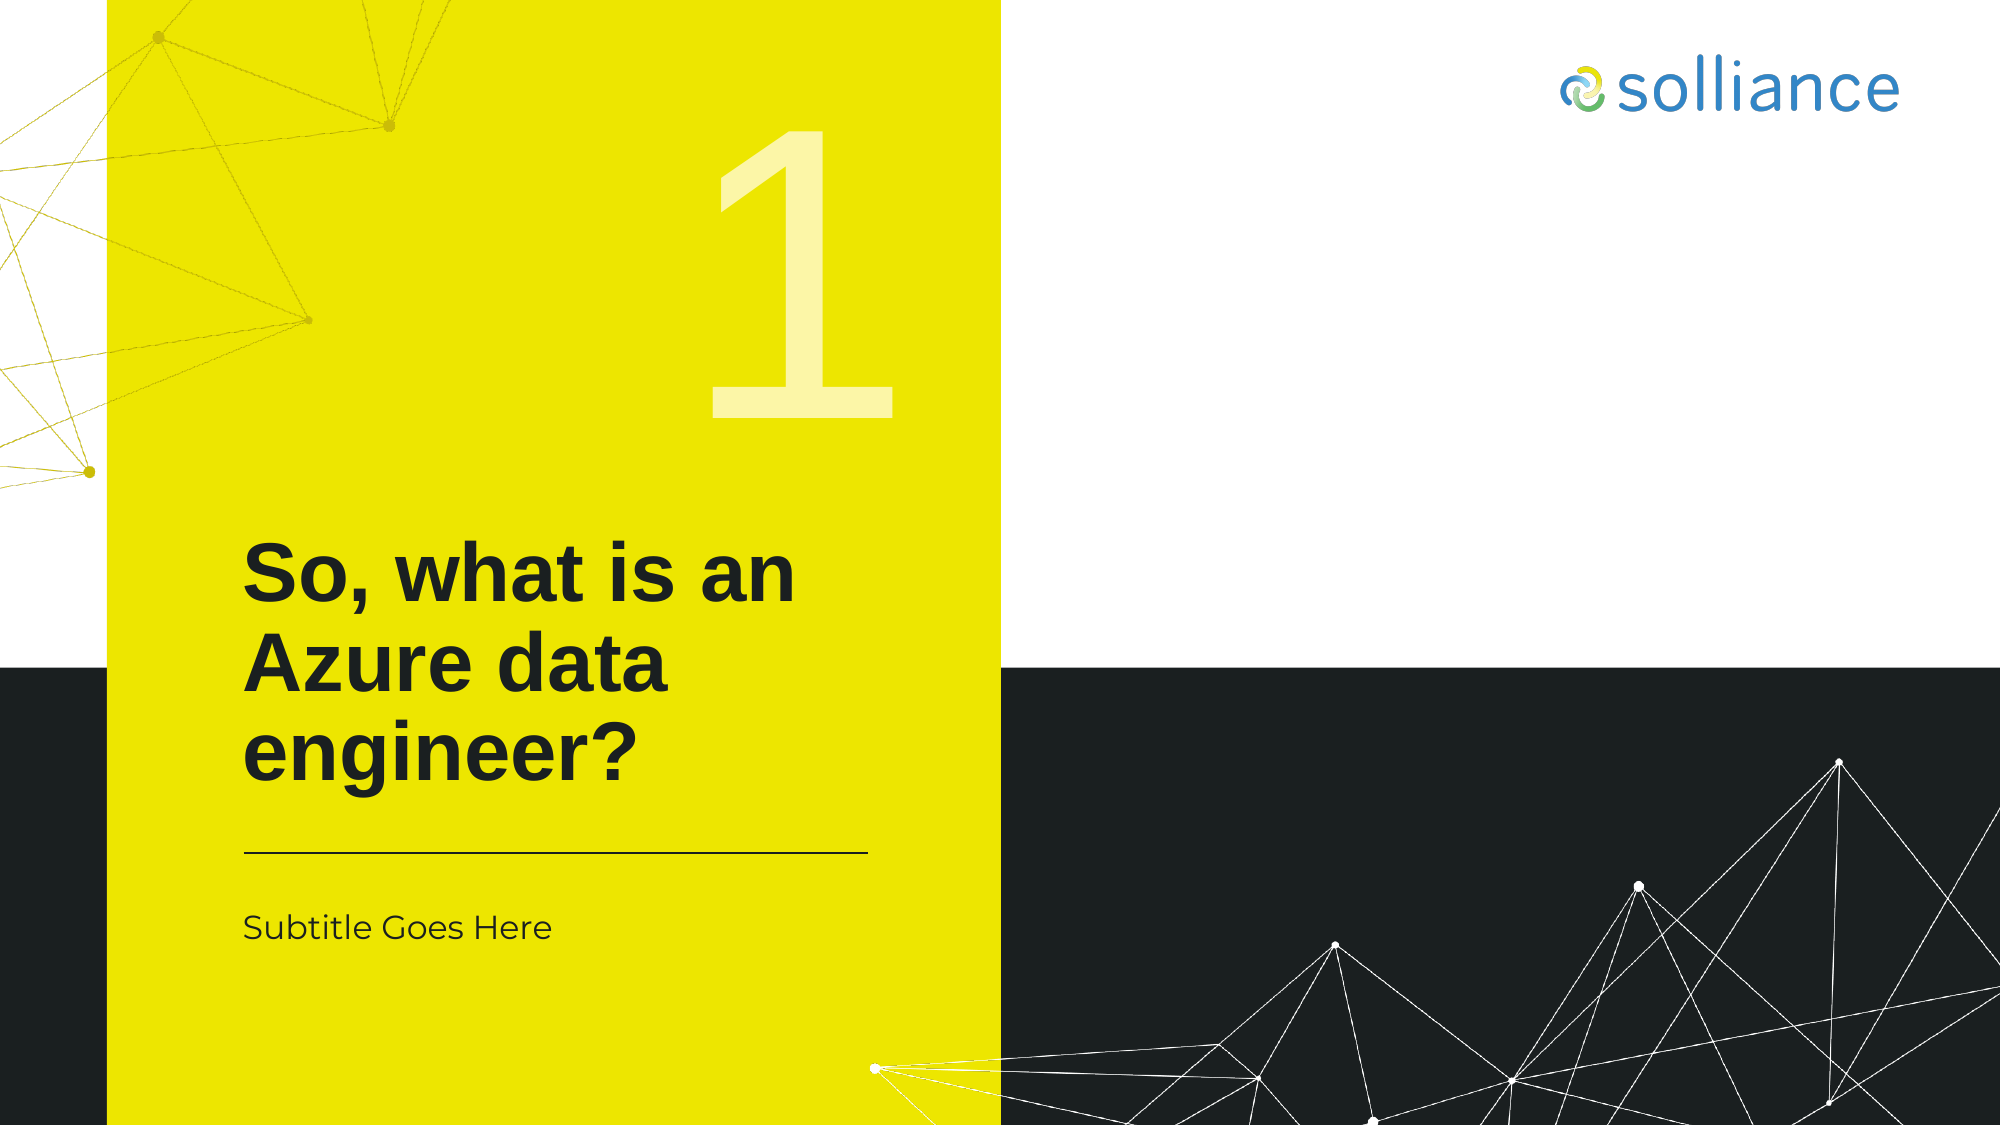

1
# So, what is an Azure data engineer?
Subtitle Goes Here